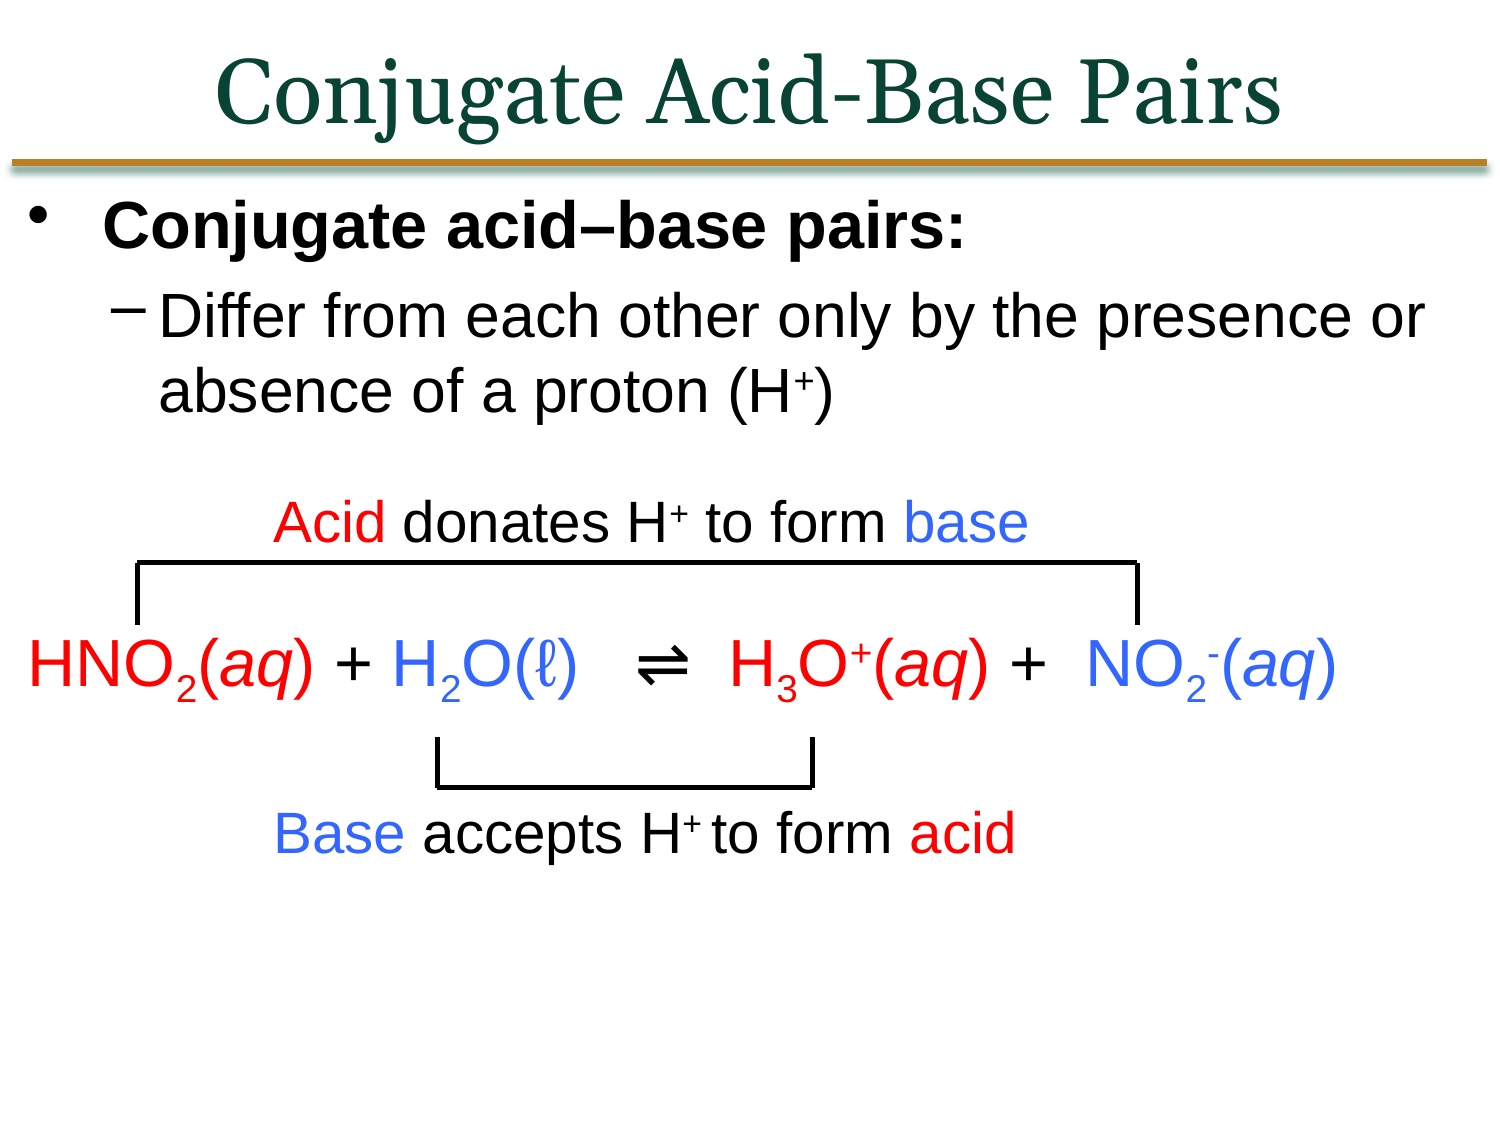

Conjugate Acid-Base Pairs
 Conjugate acid–base pairs:
Differ from each other only by the presence or absence of a proton (H+)

HNO2(aq) + H2O(ℓ)   ⇌  H3O+(aq) +  NO2-(aq)

Acid donates H+ to form base
Base accepts H+ to form acid